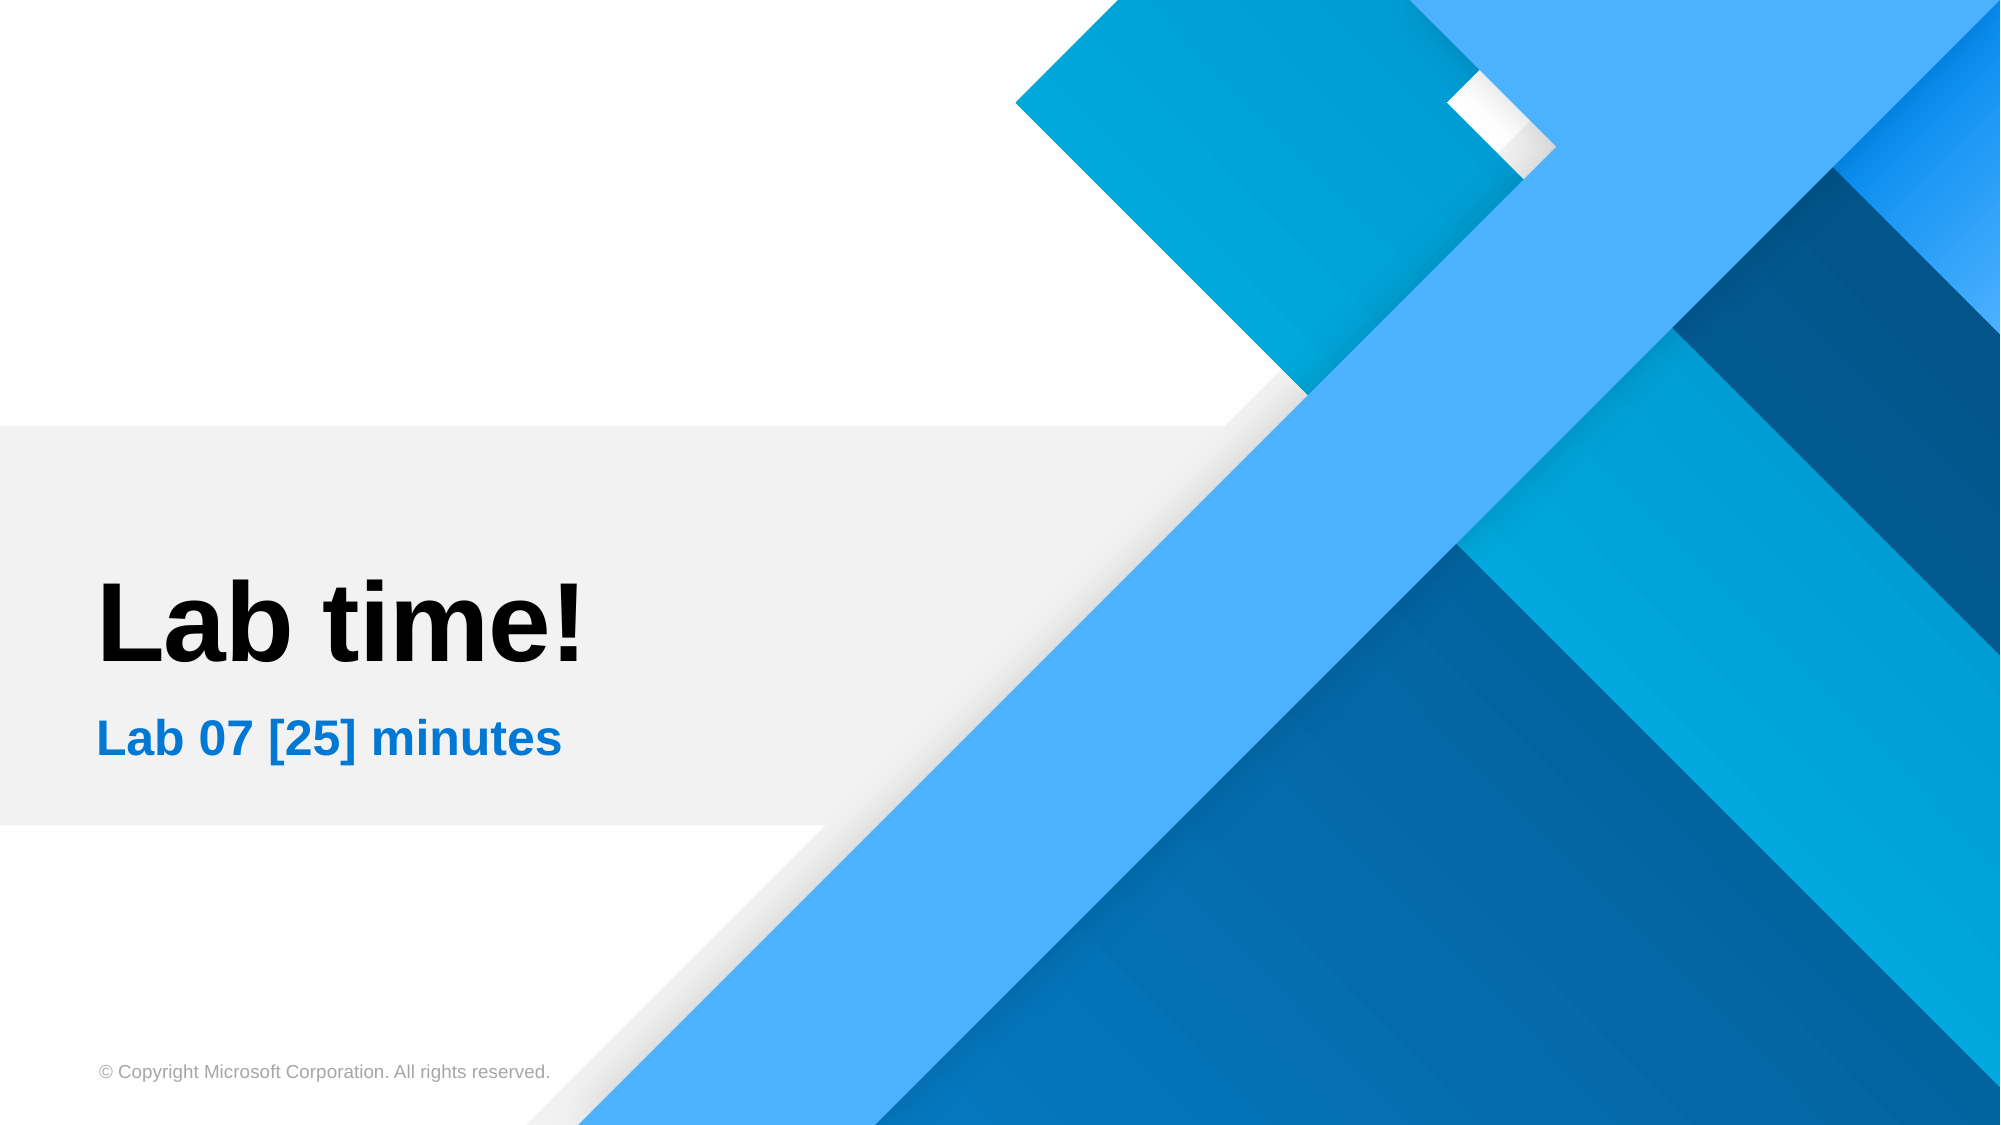

# Lab time!
Lab 07 [25] minutes